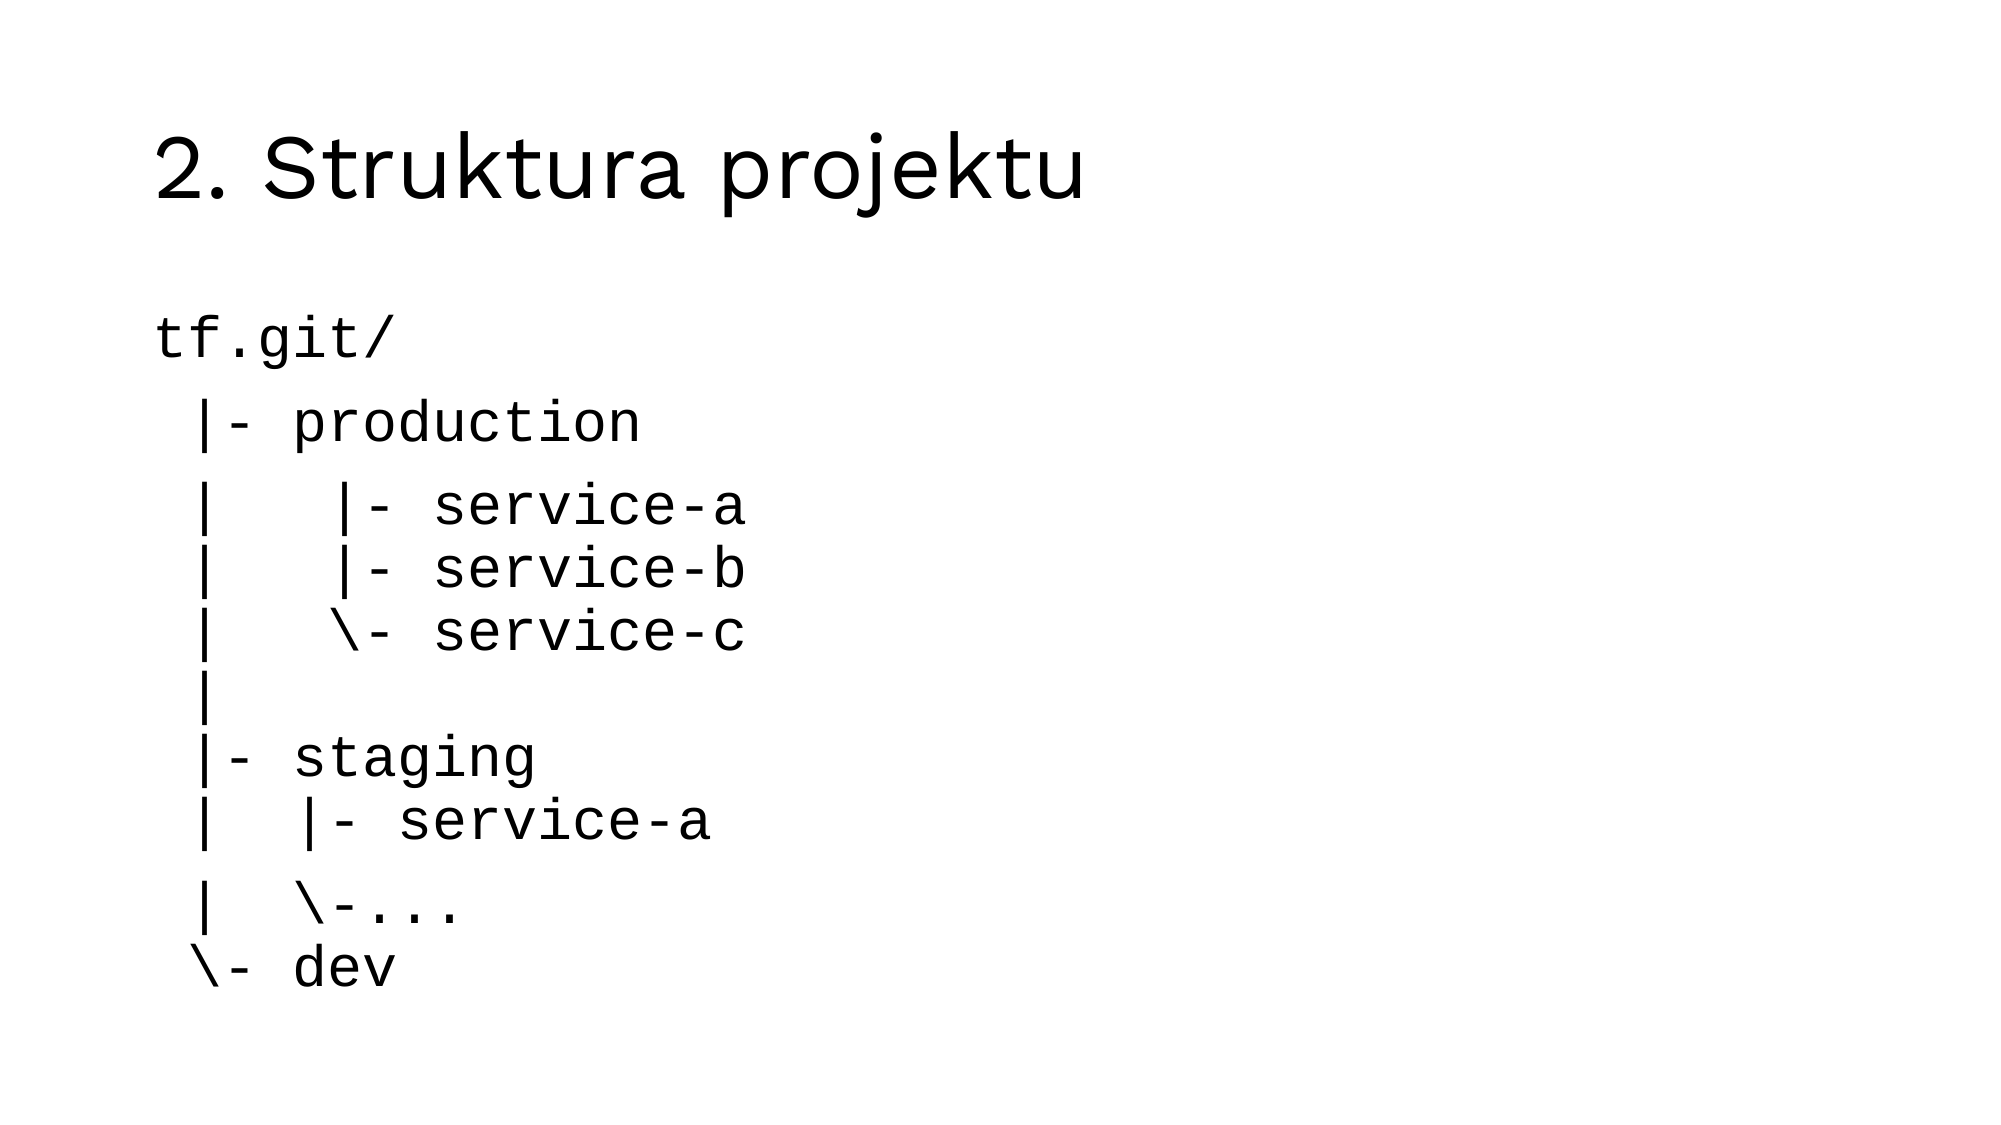

# 2. Struktura projektu
tf.git/
 |- production
 |   |- service-a
 |   |- service-b
 |   \- service-c
 |
 |- staging
 |  |- service-a
 |  \-...
 \- dev